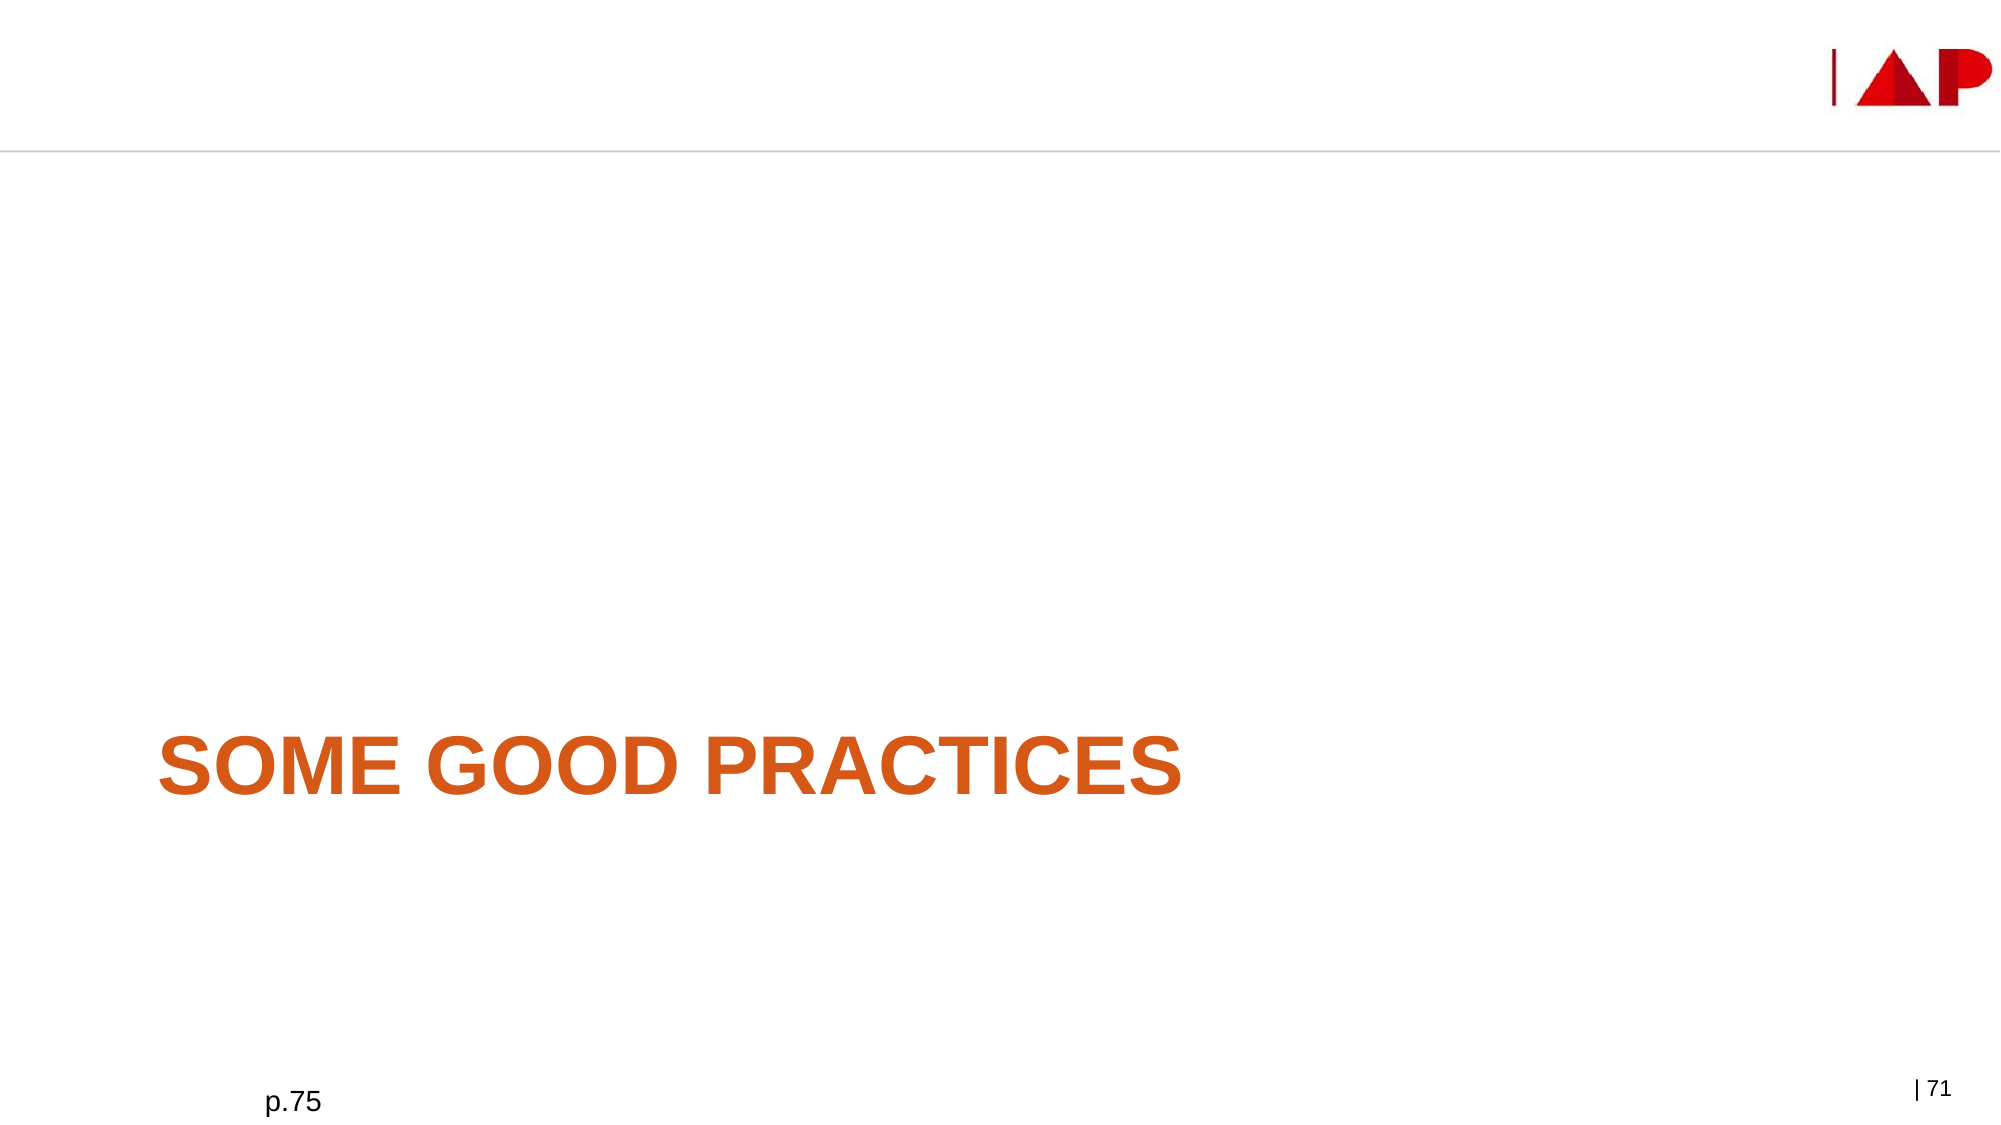

# Some good practices
| 71
p.75